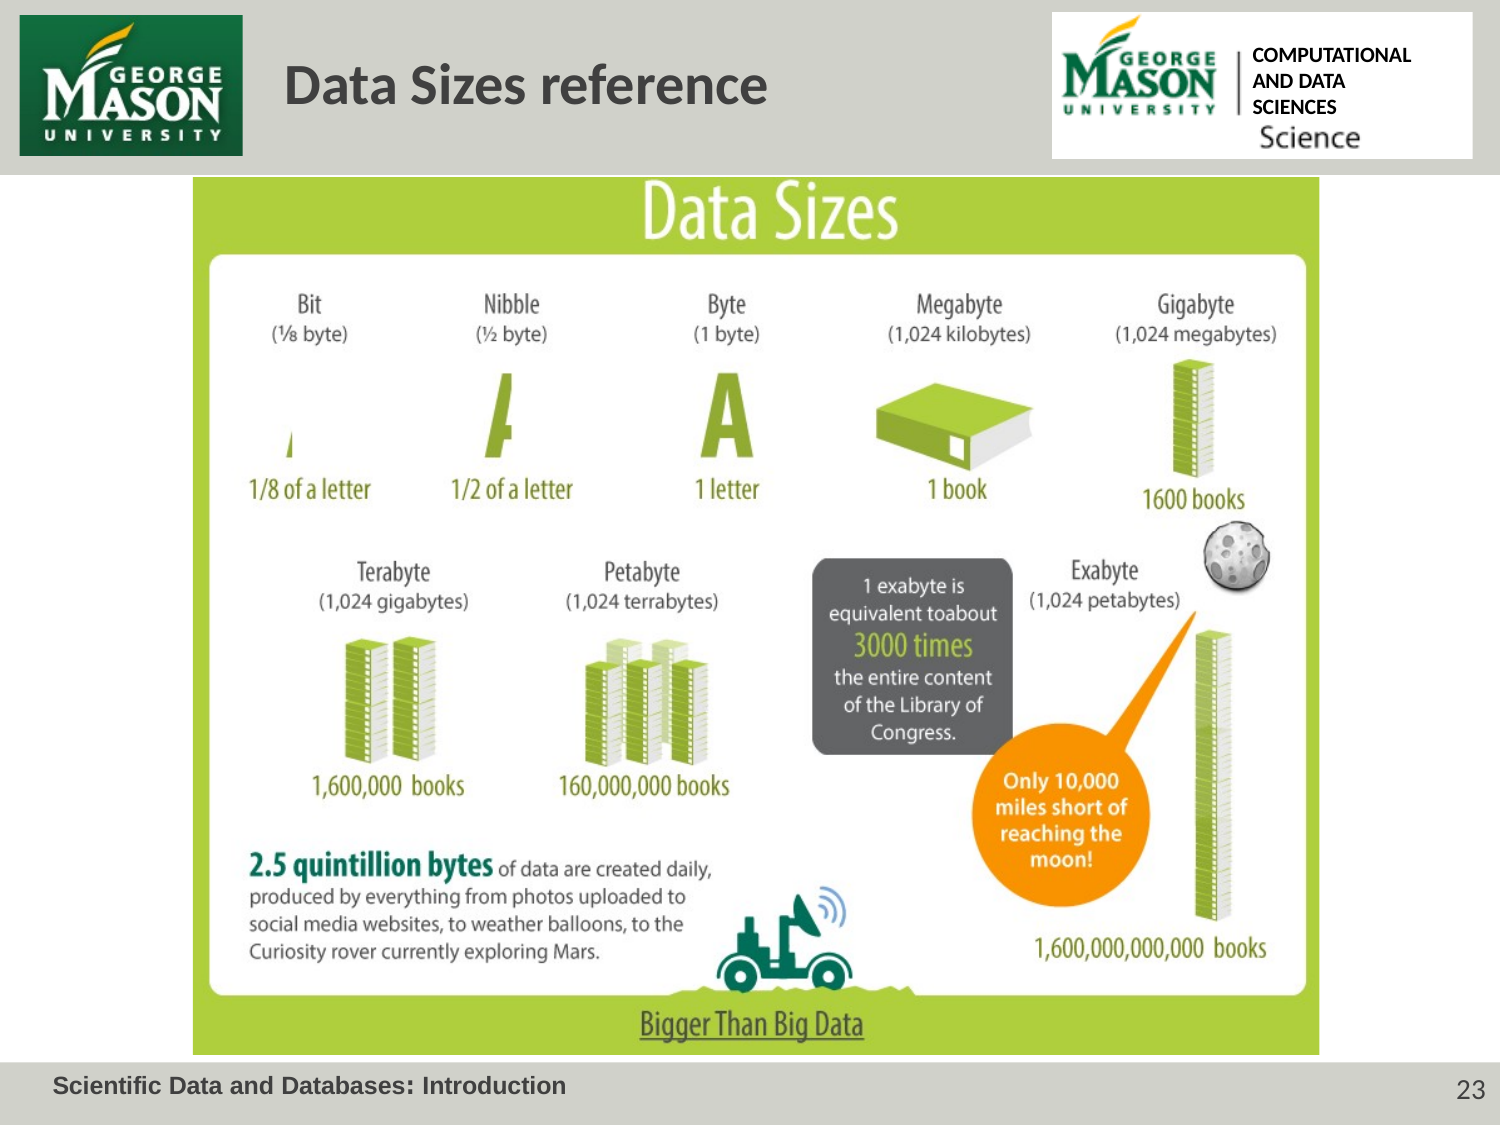

COMPUTATIONAL  AND DATA  SCIENCES
# Data Sizes reference

Scientific Data and Databases: Introduction
23